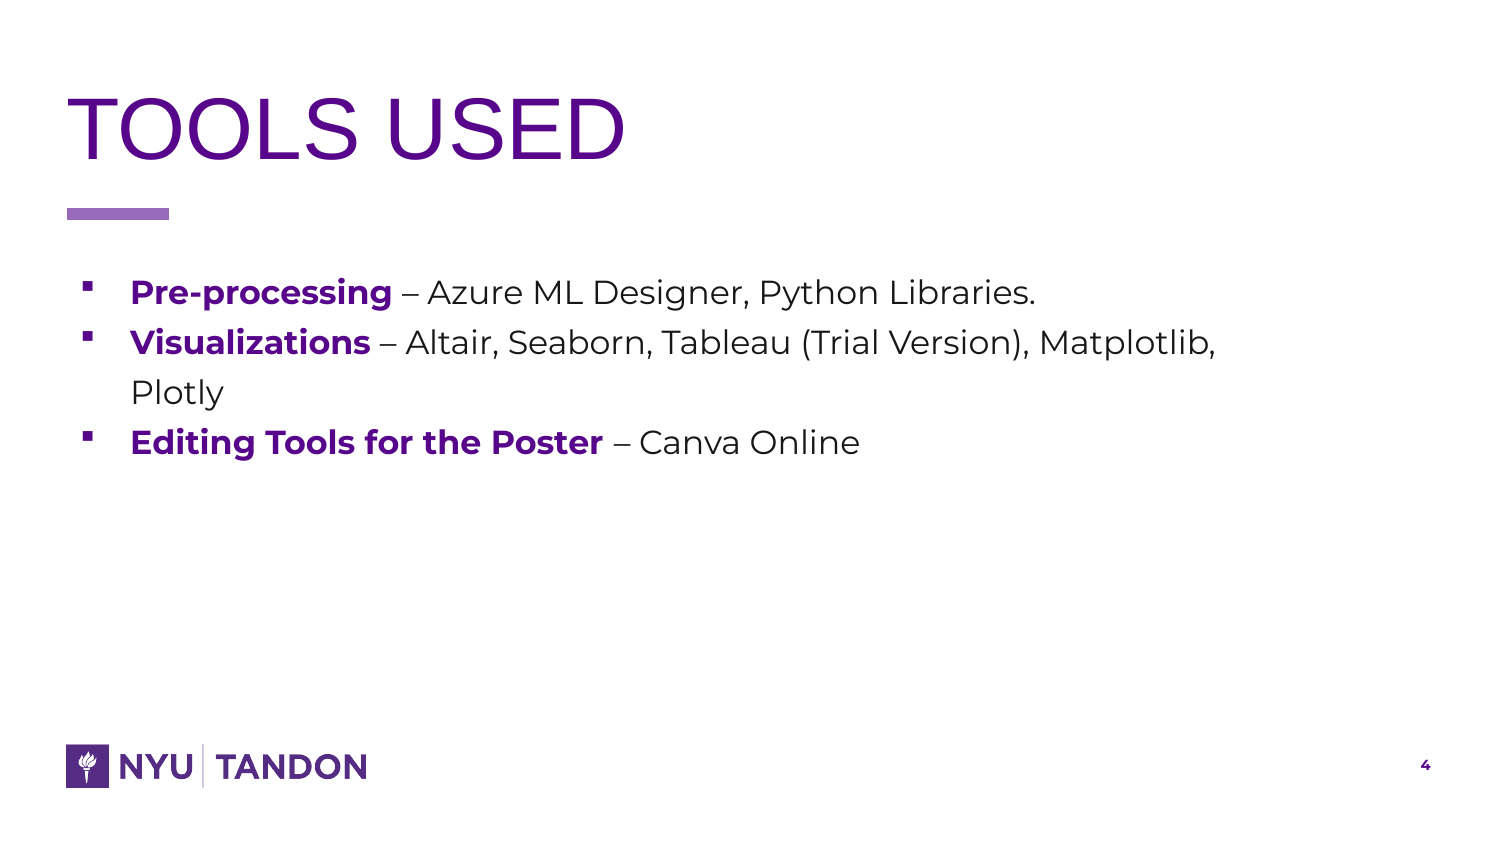

# TOOLS USED
Pre-processing – Azure ML Designer, Python Libraries.
Visualizations – Altair, Seaborn, Tableau (Trial Version), Matplotlib, Plotly
Editing Tools for the Poster – Canva Online

Today, that trailblazing spirit makes NYU one of the most prominent and respected research universities in the world, featuring top-ranked academic programs and accepting fewer than one-in-five undergraduates.